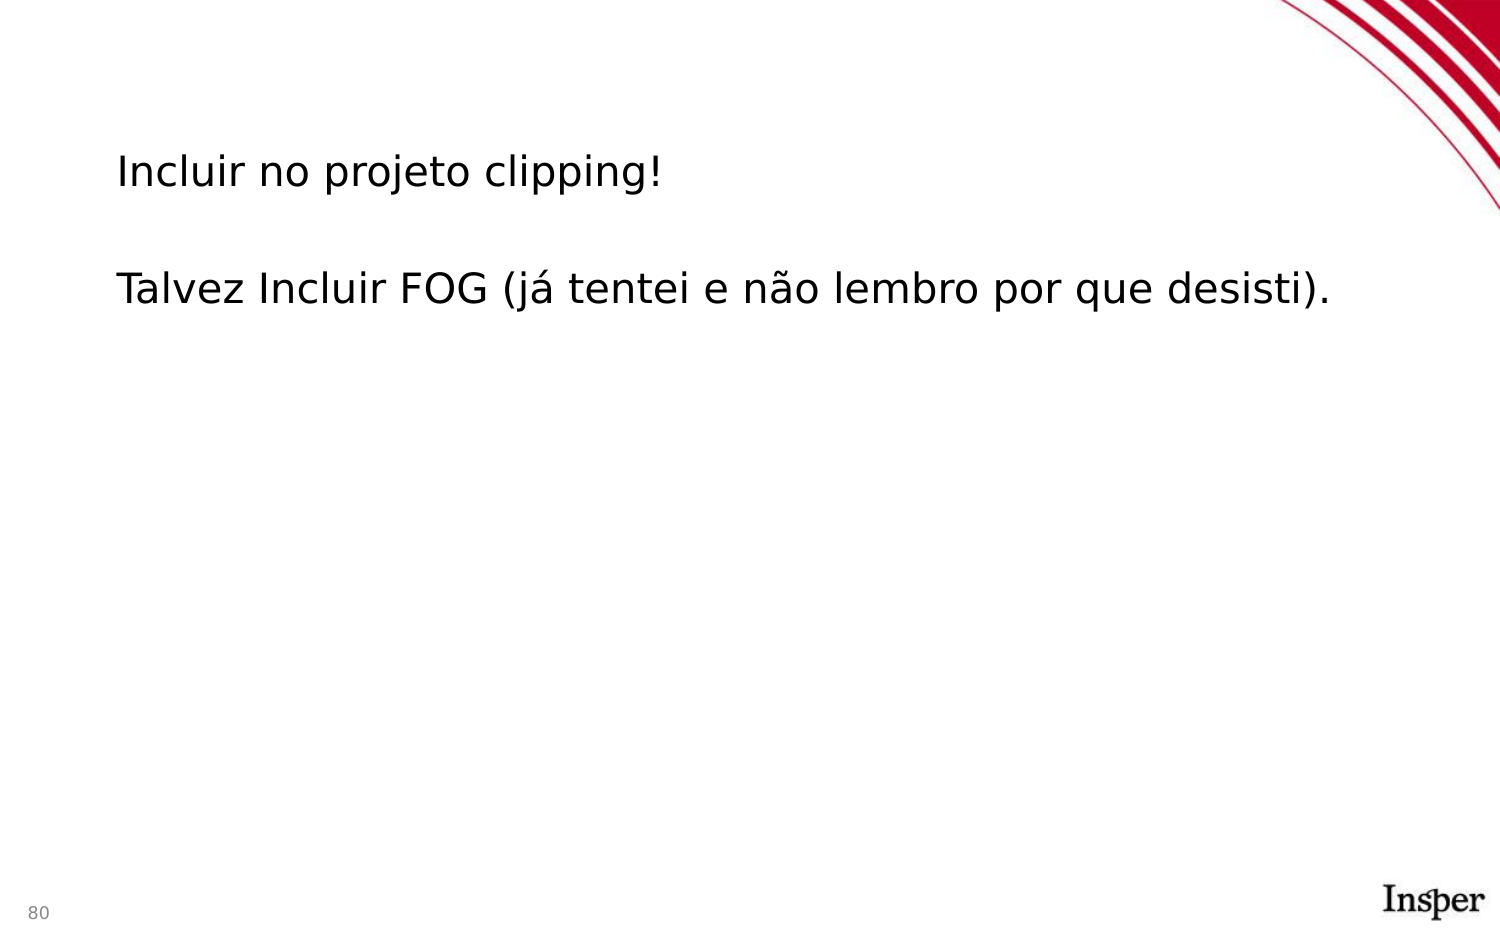

#
Incluir no projeto clipping!

Talvez Incluir FOG (já tentei e não lembro por que desisti).
80